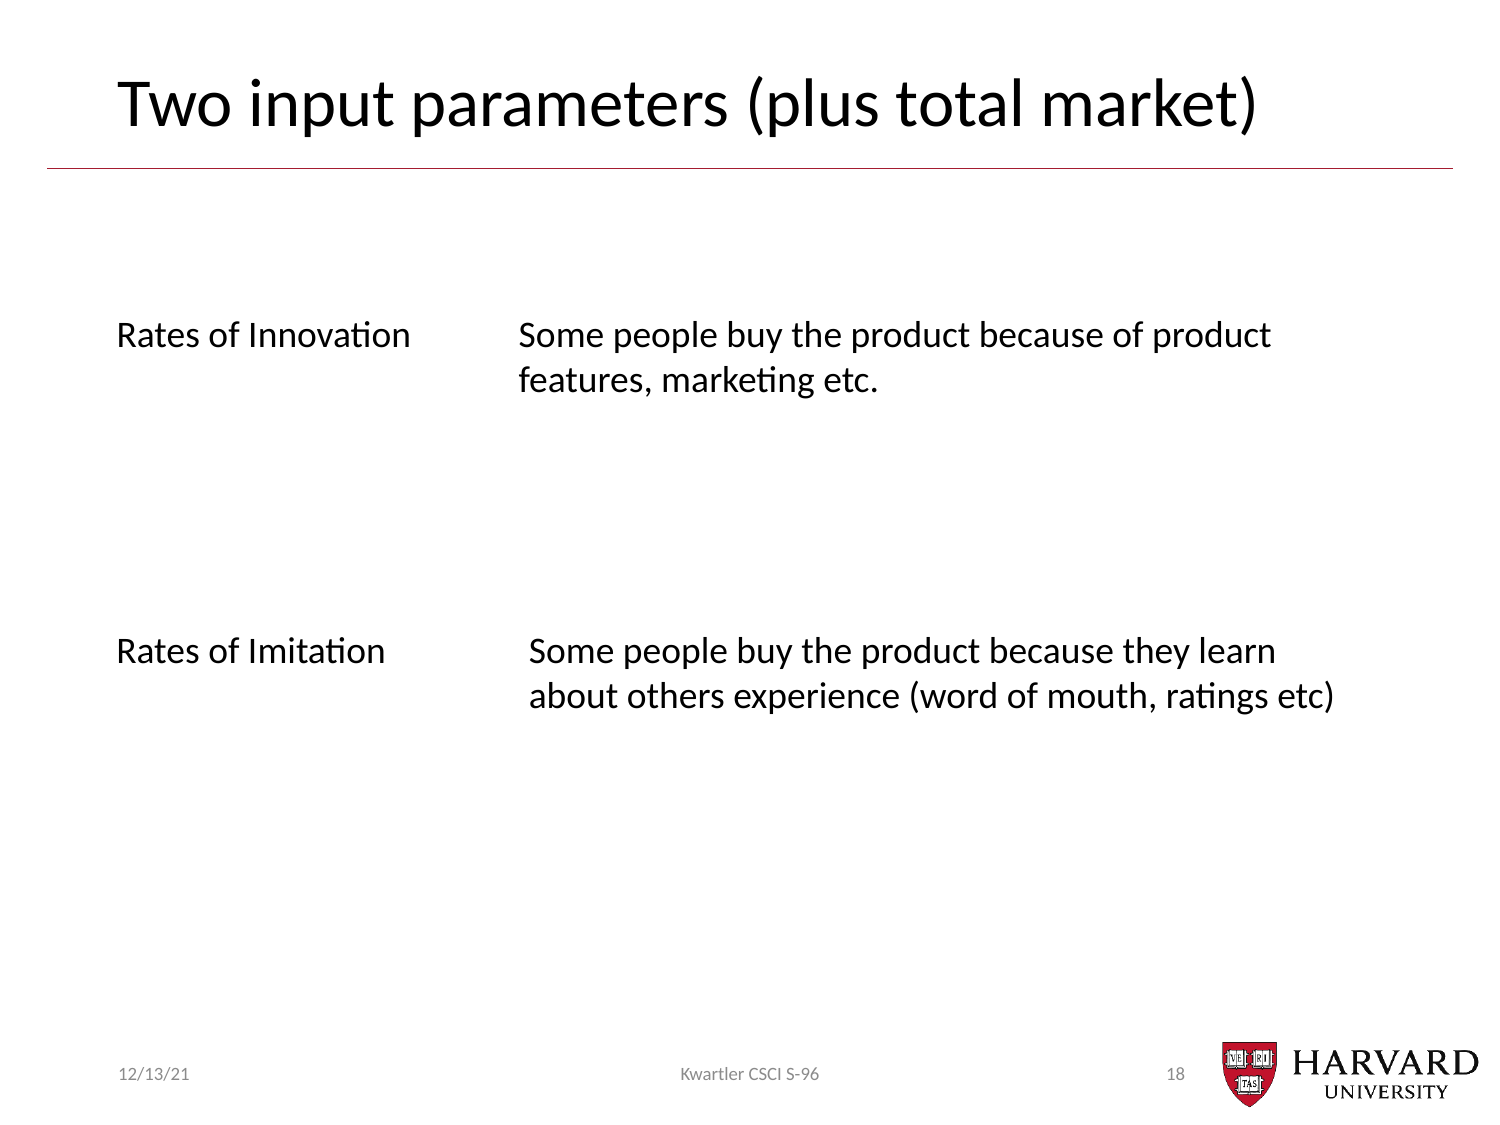

# Two input parameters (plus total market)
Rates of Innovation
Some people buy the product because of product features, marketing etc.
Rates of Imitation
Some people buy the product because they learn about others experience (word of mouth, ratings etc)
12/13/21
Kwartler CSCI S-96
18